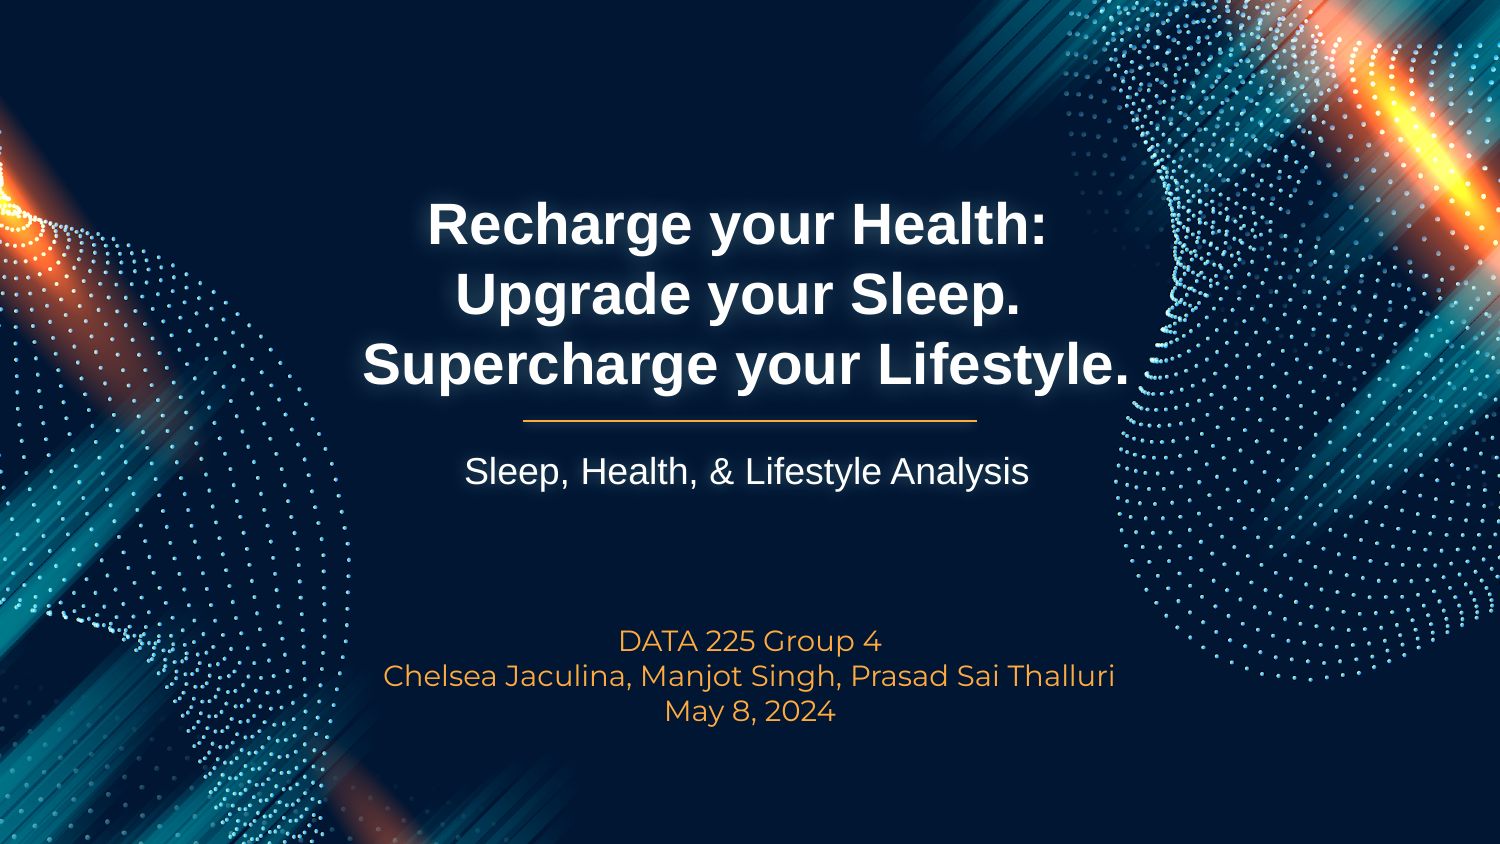

# Recharge your Health:
Upgrade your Sleep.
Supercharge your Lifestyle.
Sleep, Health, & Lifestyle Analysis
DATA 225 Group 4
Chelsea Jaculina, Manjot Singh, Prasad Sai Thalluri
May 8, 2024